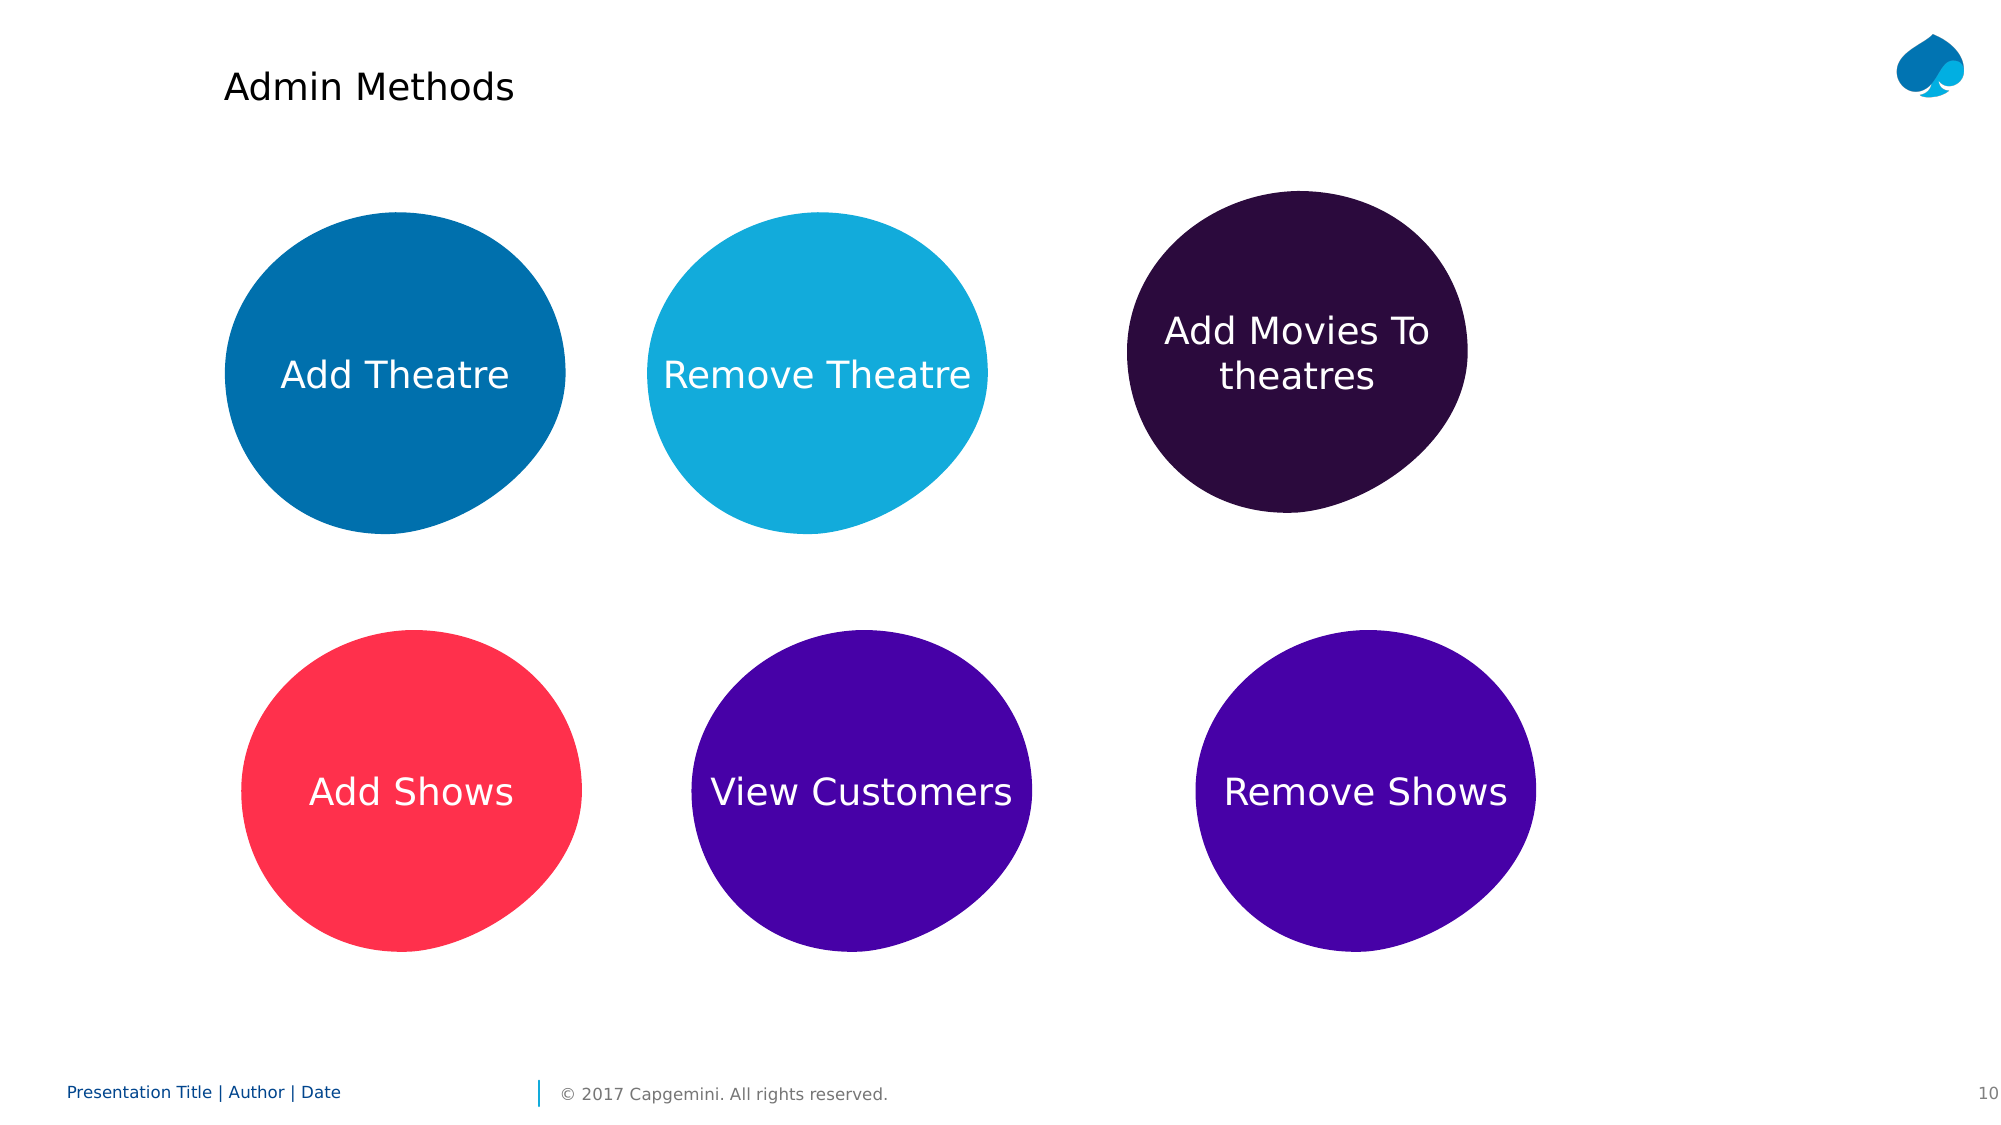

Admin Methods
Add Movies To theatres
Add Theatre
Remove Theatre

View Customers
Add Shows
Remove Shows